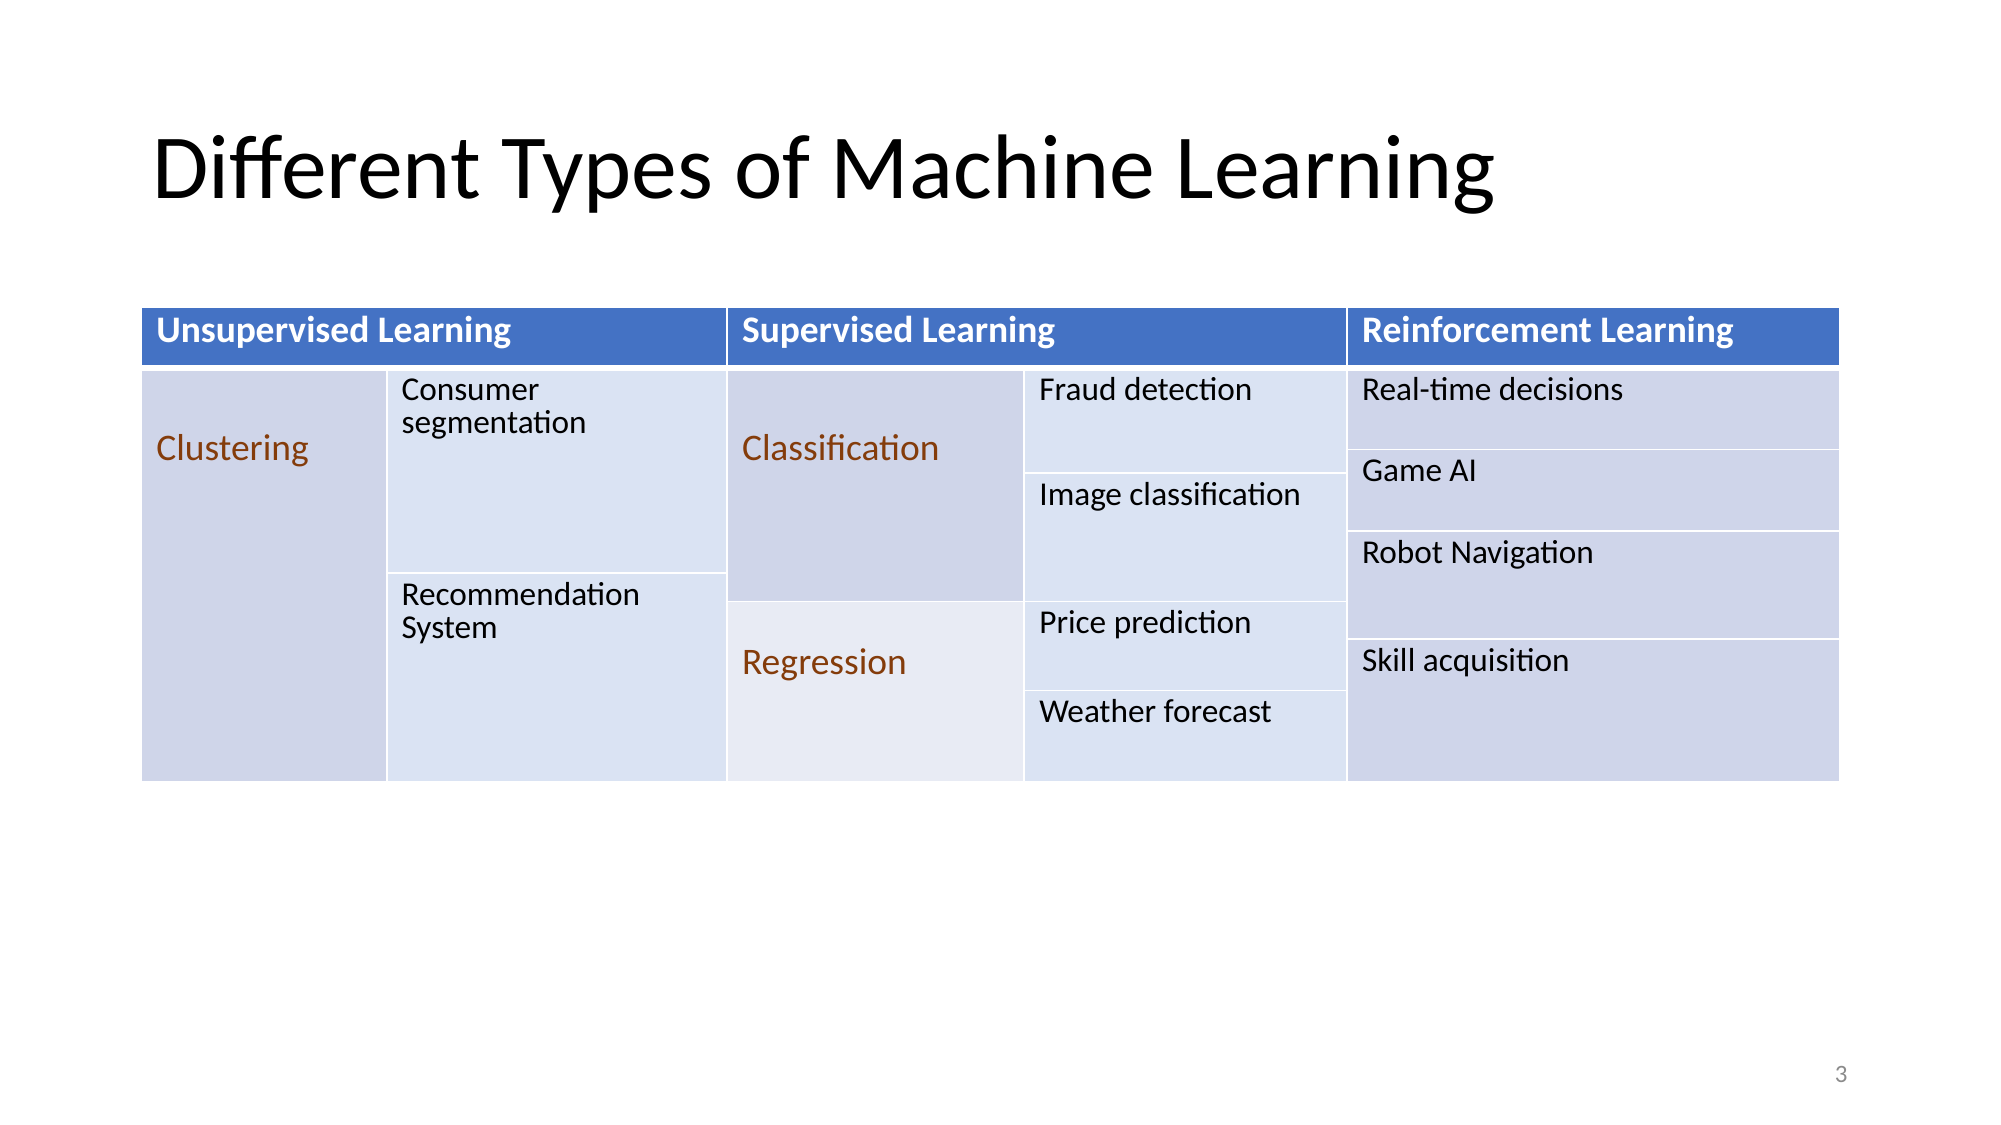

# Different Types of Machine Learning
| Unsupervised Learning |  | Supervised Learning |  | Reinforcement Learning |
| --- | --- | --- | --- | --- |
| Clustering | Consumer segmentation | Classification | Fraud detection | Real-time decisions |
|  |  |  |  | Game AI |
|  | Recommendation System |  | Image classification |  |
|  |  |  |  | Robot Navigation |
|  | Recommendation System |  |  |  |
|  |  | Regression | Price prediction |  |
|  |  |  |  | Skill acquisition |
|  |  |  | Weather forecast |  |
3